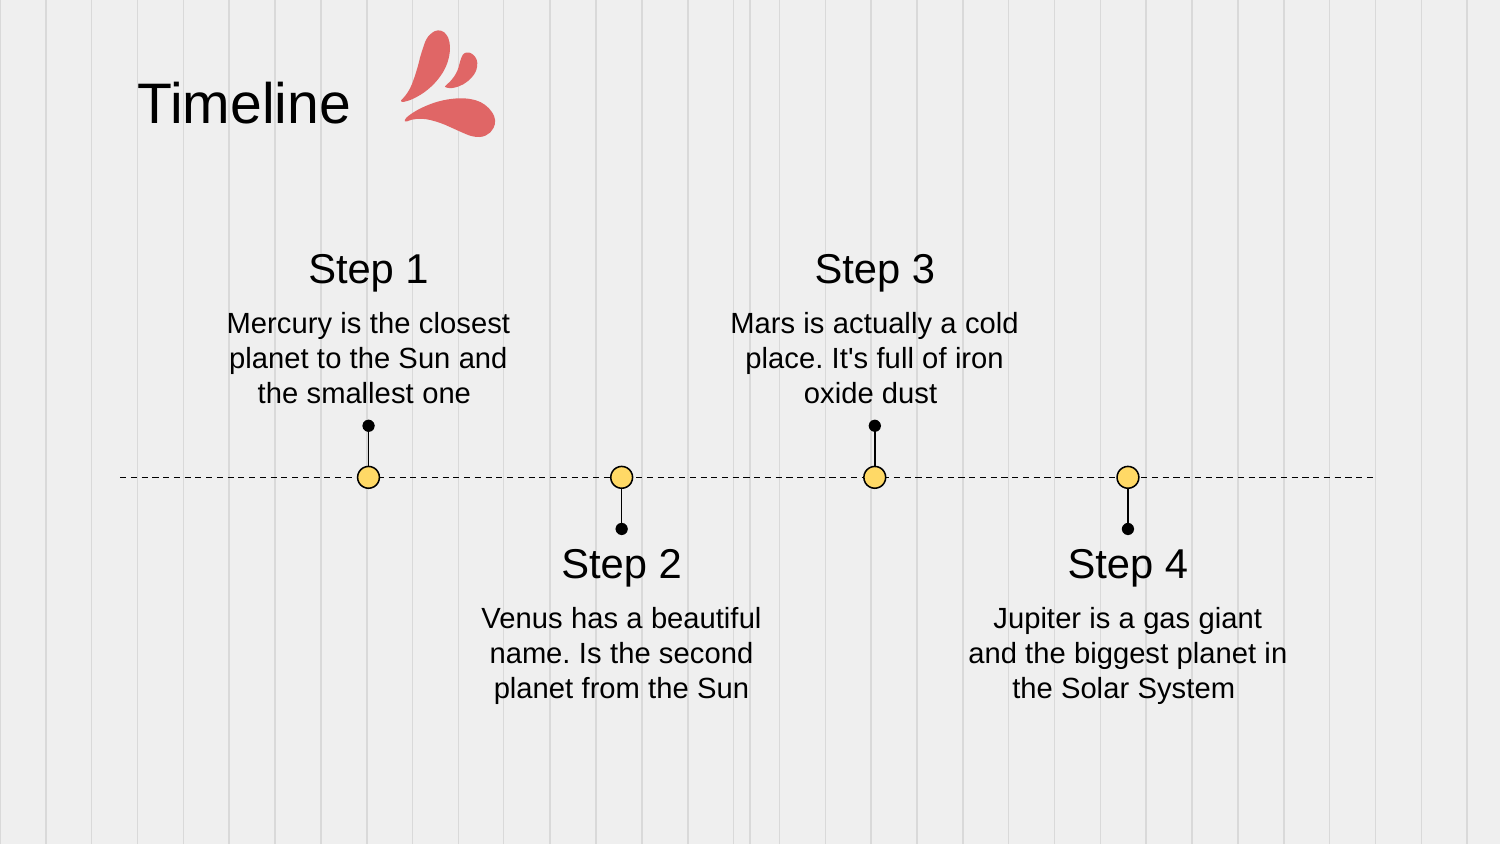

# Timeline

Step 1
Step 3
Mercury is the closest planet to the Sun and the smallest one
Mars is actually a cold place. It's full of iron oxide dust

Step 2
Step 4
Venus has a beautiful name. Is the second planet from the Sun
Jupiter is a gas giant and the biggest planet in the Solar System